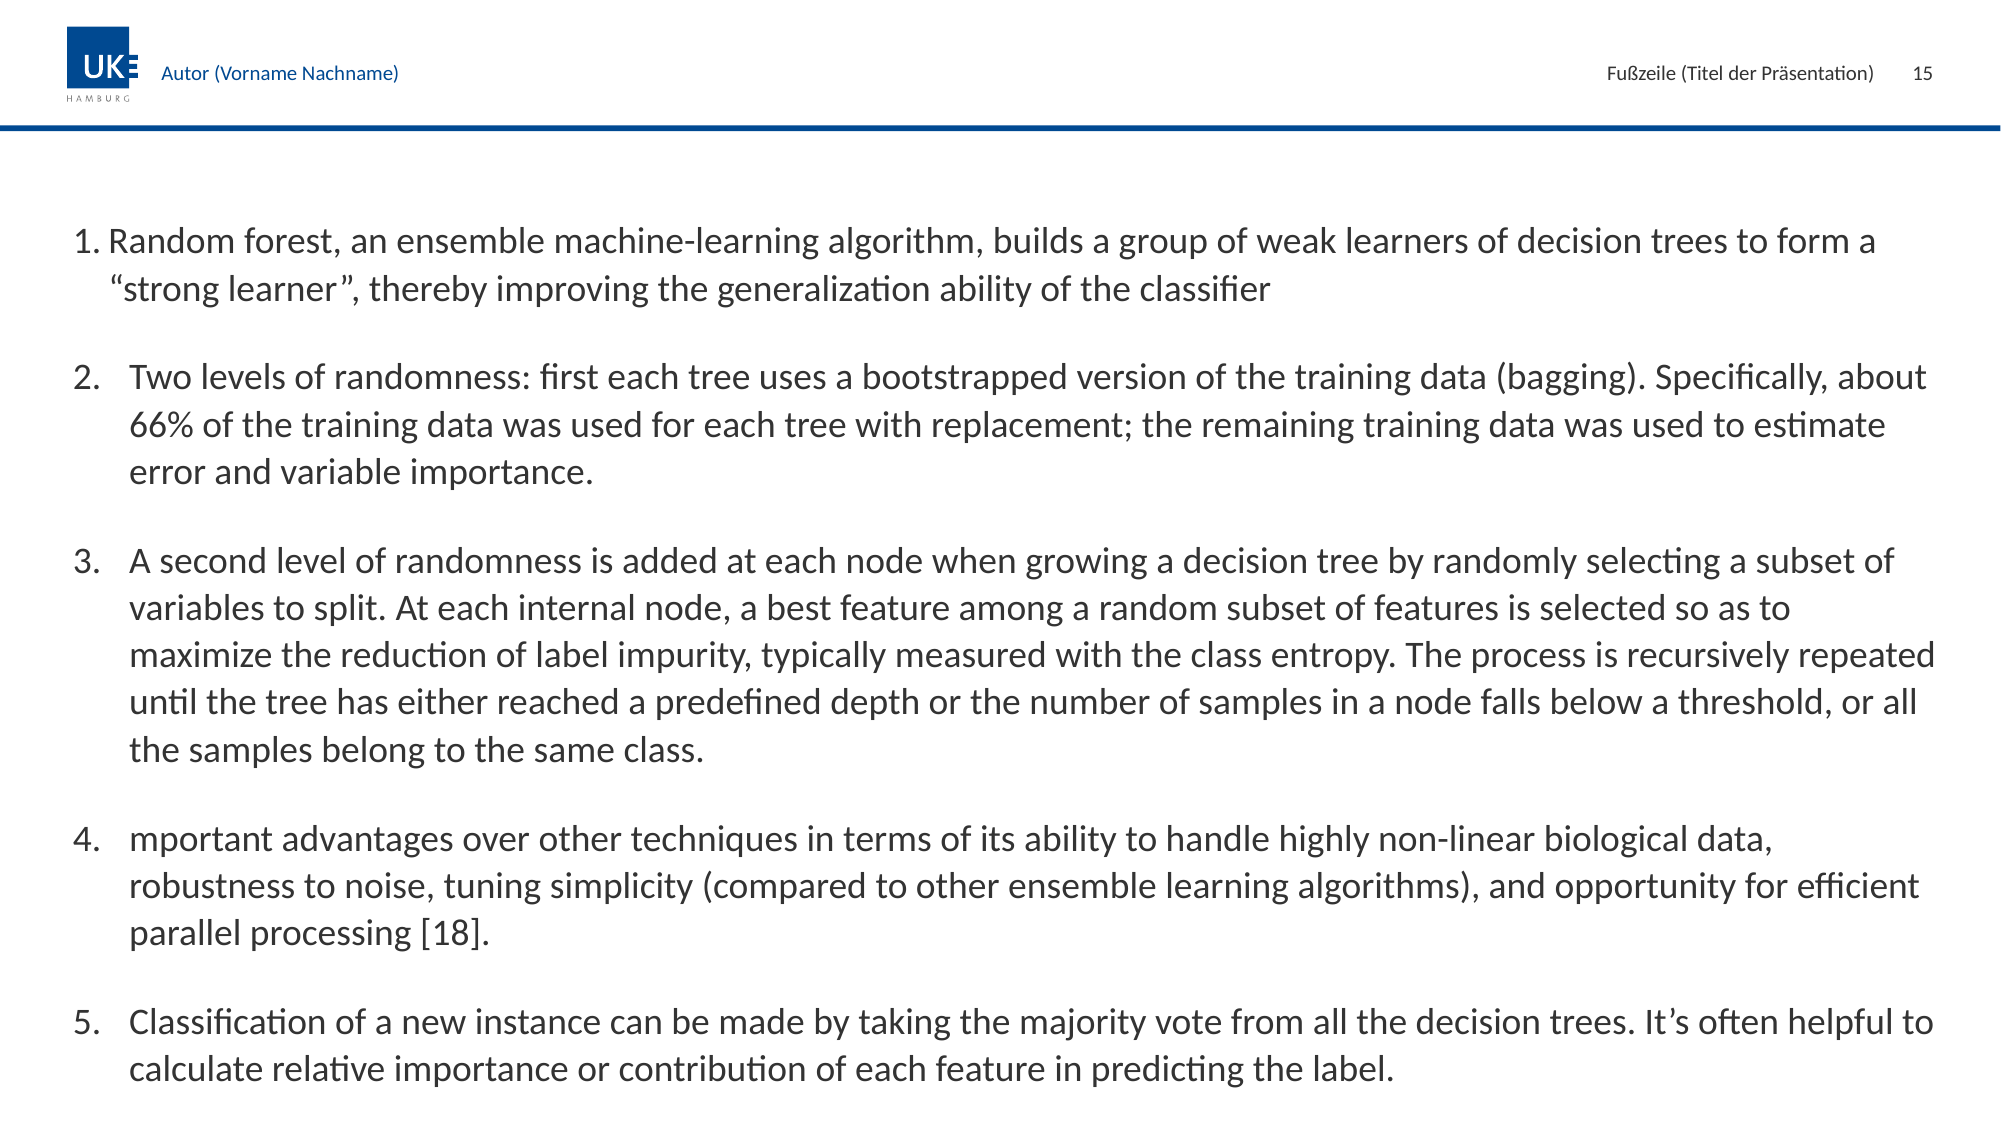

Fußzeile (Titel der Präsentation)
15
Autor (Vorname Nachname)
Random forest, an ensemble machine-learning algorithm, builds a group of weak learners of decision trees to form a “strong learner”, thereby improving the generalization ability of the classifier
Two levels of randomness: first each tree uses a bootstrapped version of the training data (bagging). Specifically, about 66% of the training data was used for each tree with replacement; the remaining training data was used to estimate error and variable importance.
A second level of randomness is added at each node when growing a decision tree by randomly selecting a subset of variables to split. At each internal node, a best feature among a random subset of features is selected so as to maximize the reduction of label impurity, typically measured with the class entropy. The process is recursively repeated until the tree has either reached a predefined depth or the number of samples in a node falls below a threshold, or all the samples belong to the same class.
mportant advantages over other techniques in terms of its ability to handle highly non-linear biological data, robustness to noise, tuning simplicity (compared to other ensemble learning algorithms), and opportunity for efficient parallel processing [18].
Classification of a new instance can be made by taking the majority vote from all the decision trees. It’s often helpful to calculate relative importance or contribution of each feature in predicting the label.